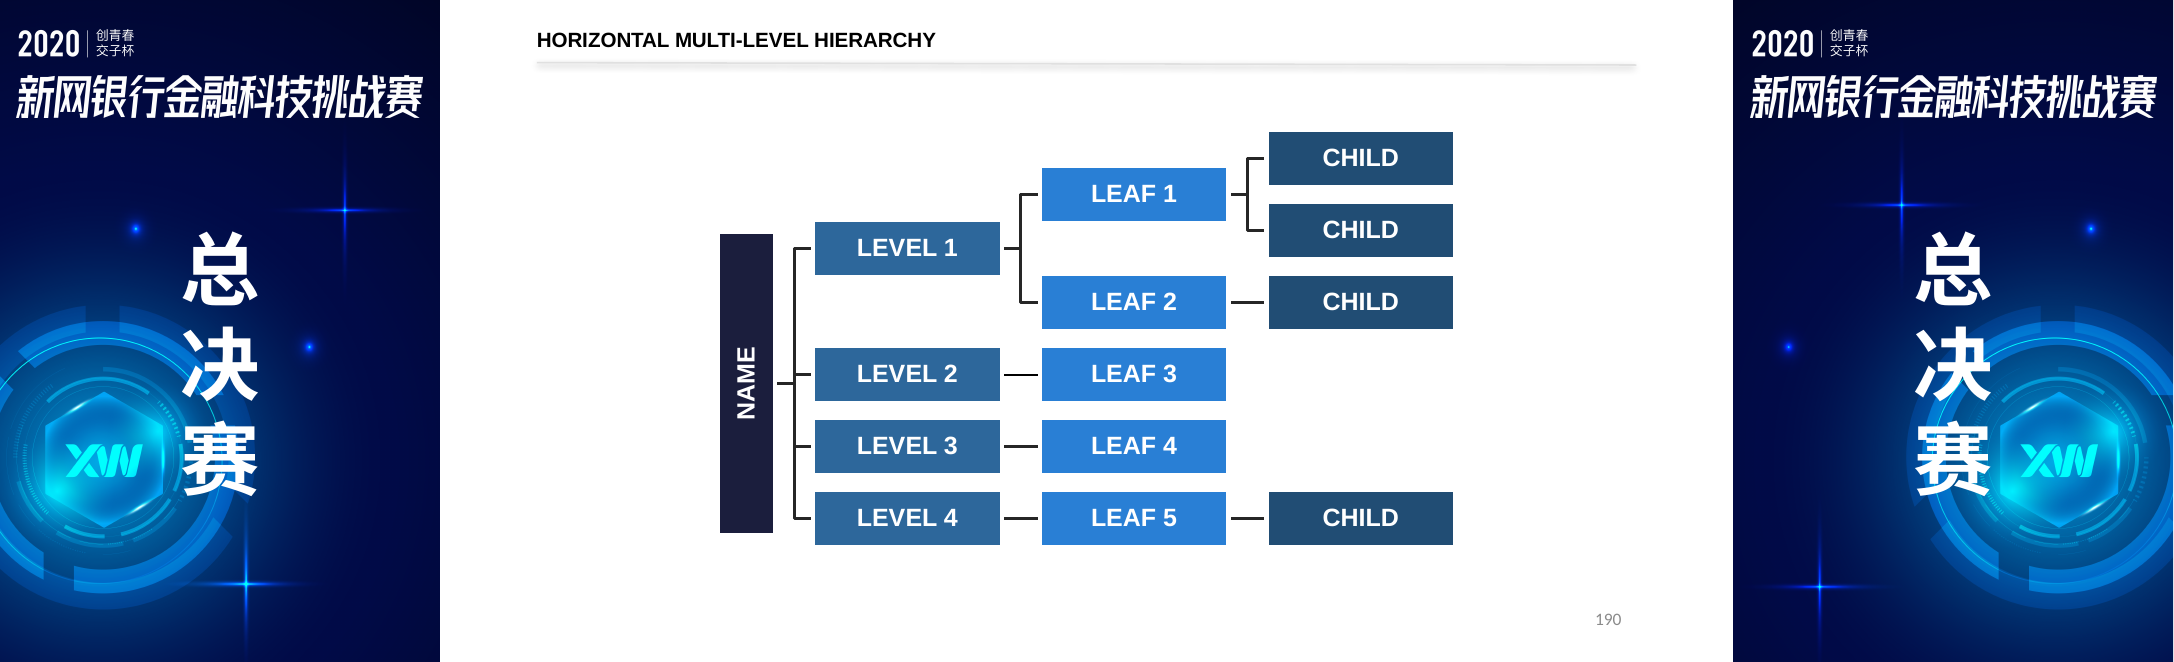

# HORIZONTAL MULTI-LEVEL HIERARCHY

NAME
LEVEL 1
LEAF 1
CHILD
CHILD
LEAF 2
CHILD
LEVEL 2
LEAF 3
LEVEL 3
LEAF 4
LEVEL 4
LEAF 5
CHILD
190